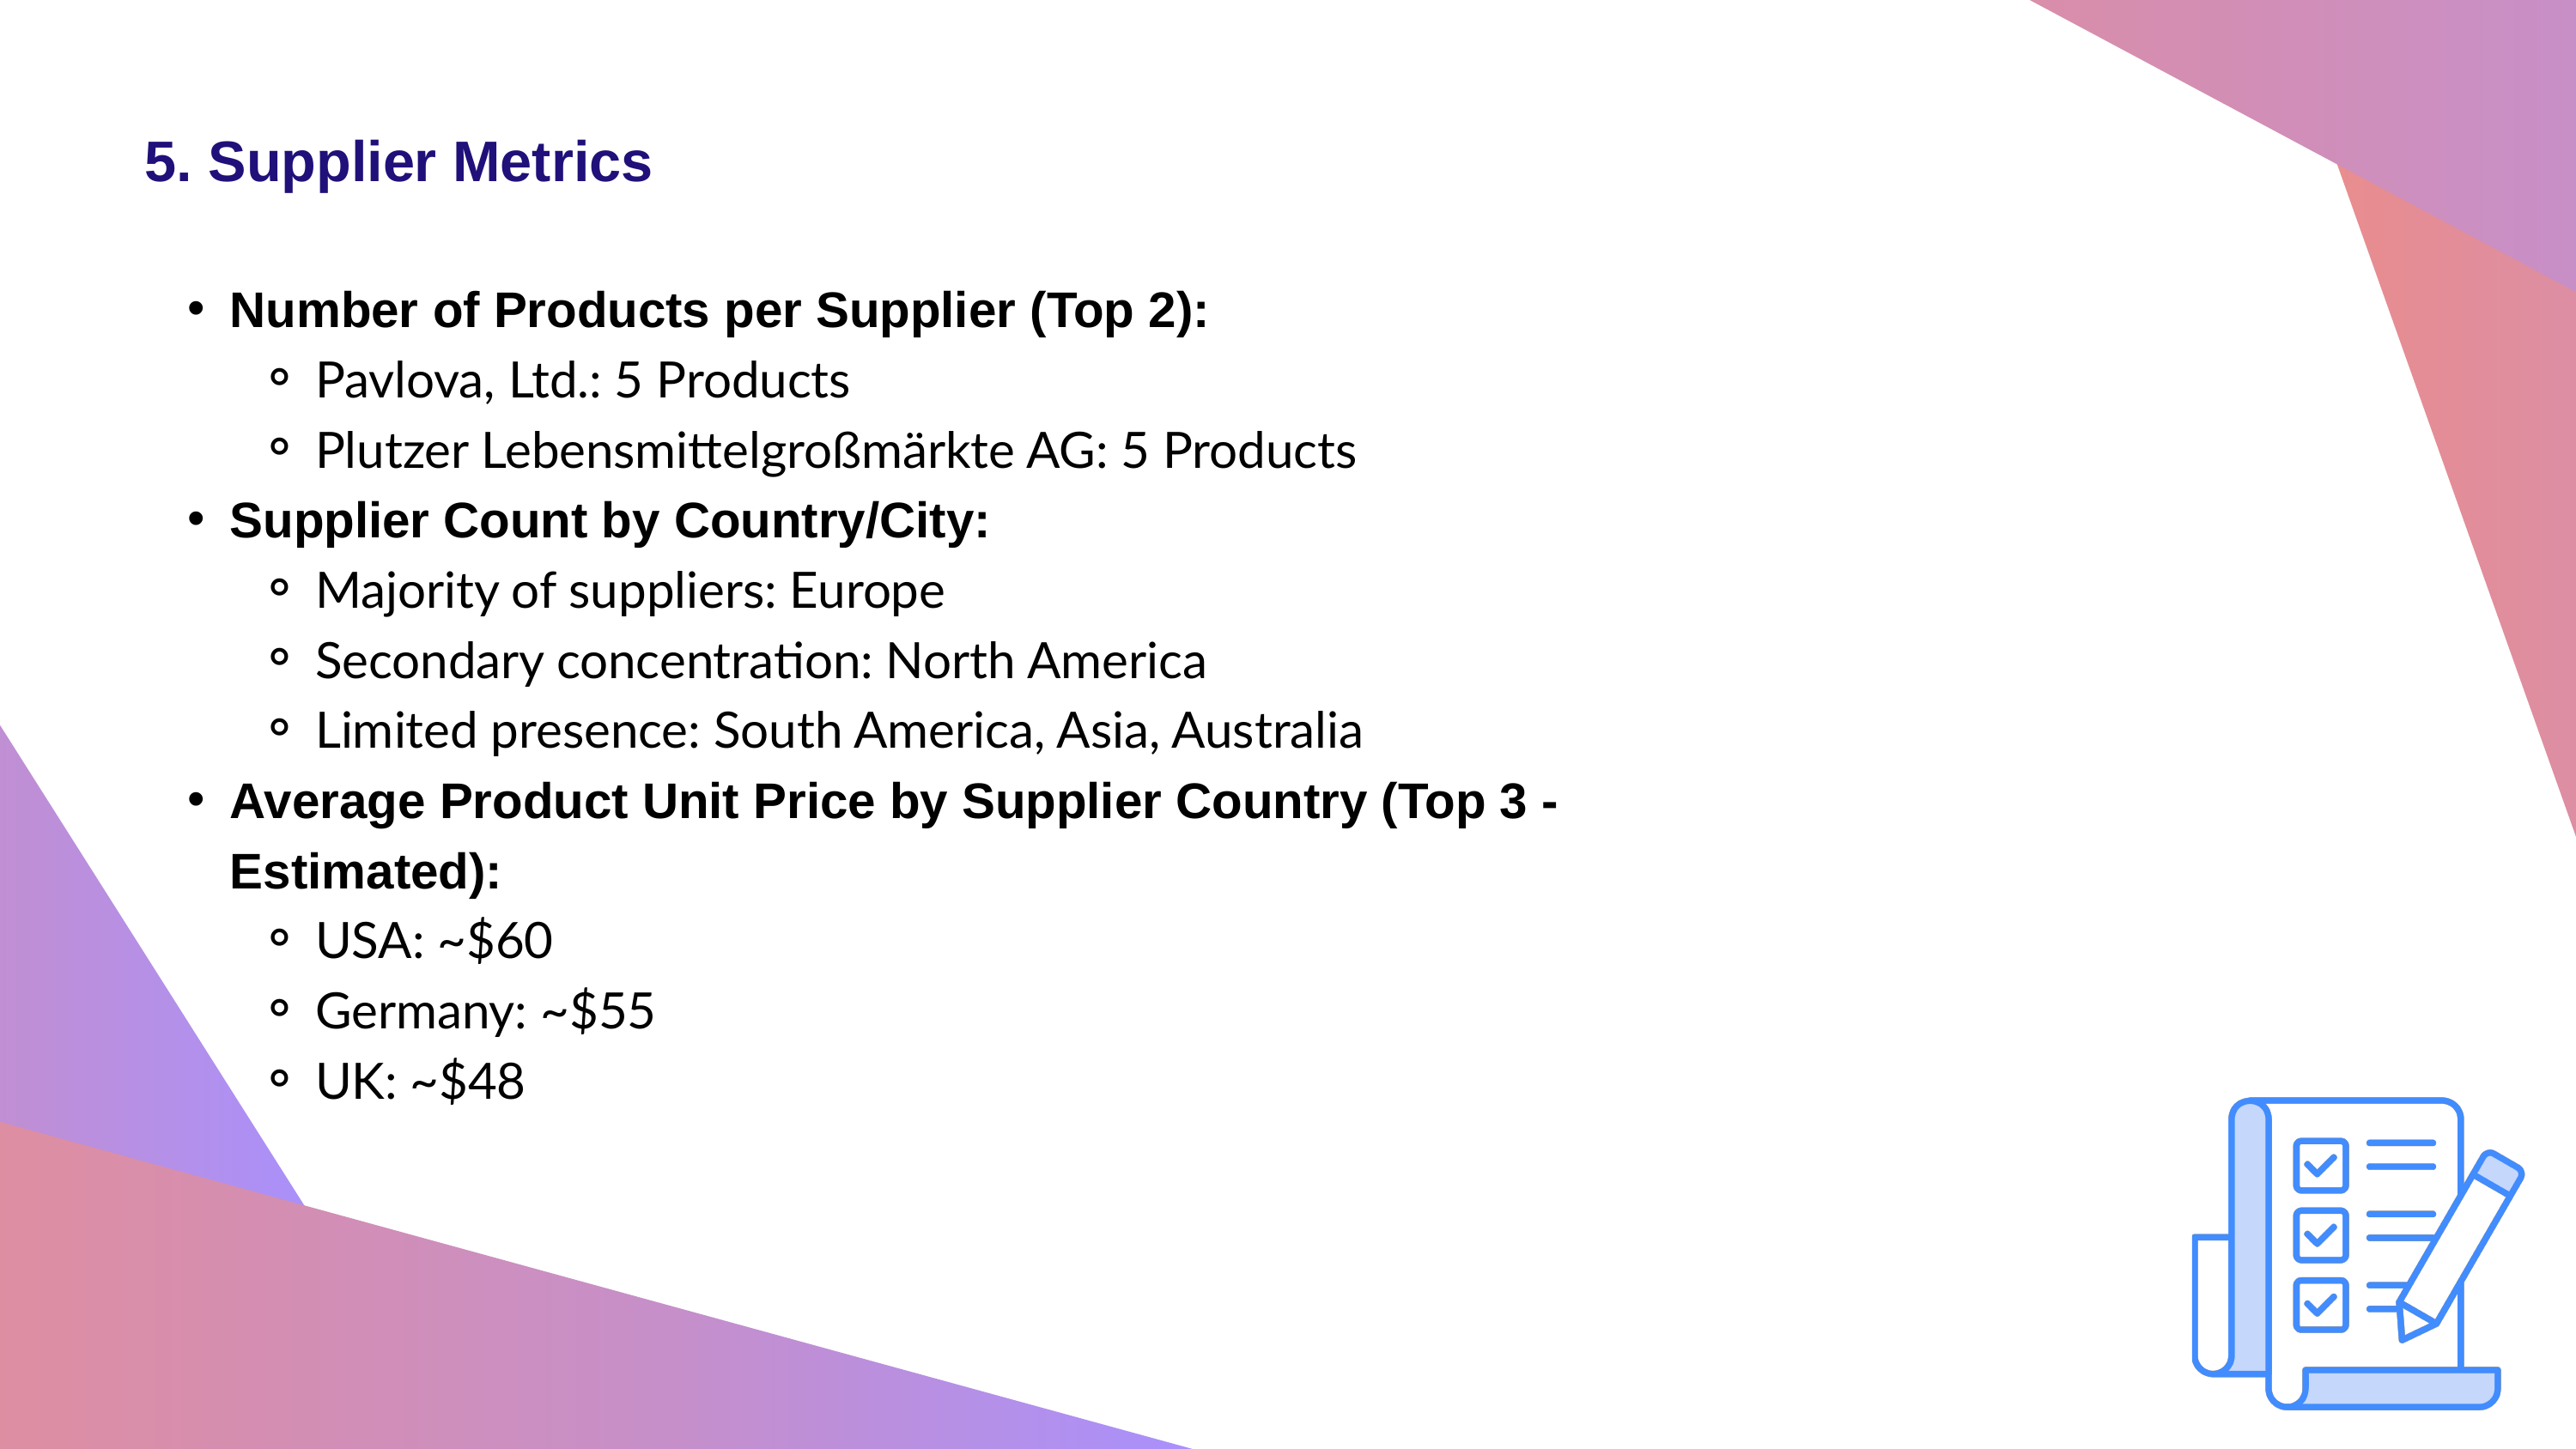

5. Supplier Metrics

Number of Products per Supplier (Top 2):
Pavlova, Ltd.: 5 Products
Plutzer Lebensmittelgroßmärkte AG: 5 Products
Supplier Count by Country/City:
Majority of suppliers: Europe
Secondary concentration: North America
Limited presence: South America, Asia, Australia
Average Product Unit Price by Supplier Country (Top 3 - Estimated):
USA: ~$60
Germany: ~$55
UK: ~$48